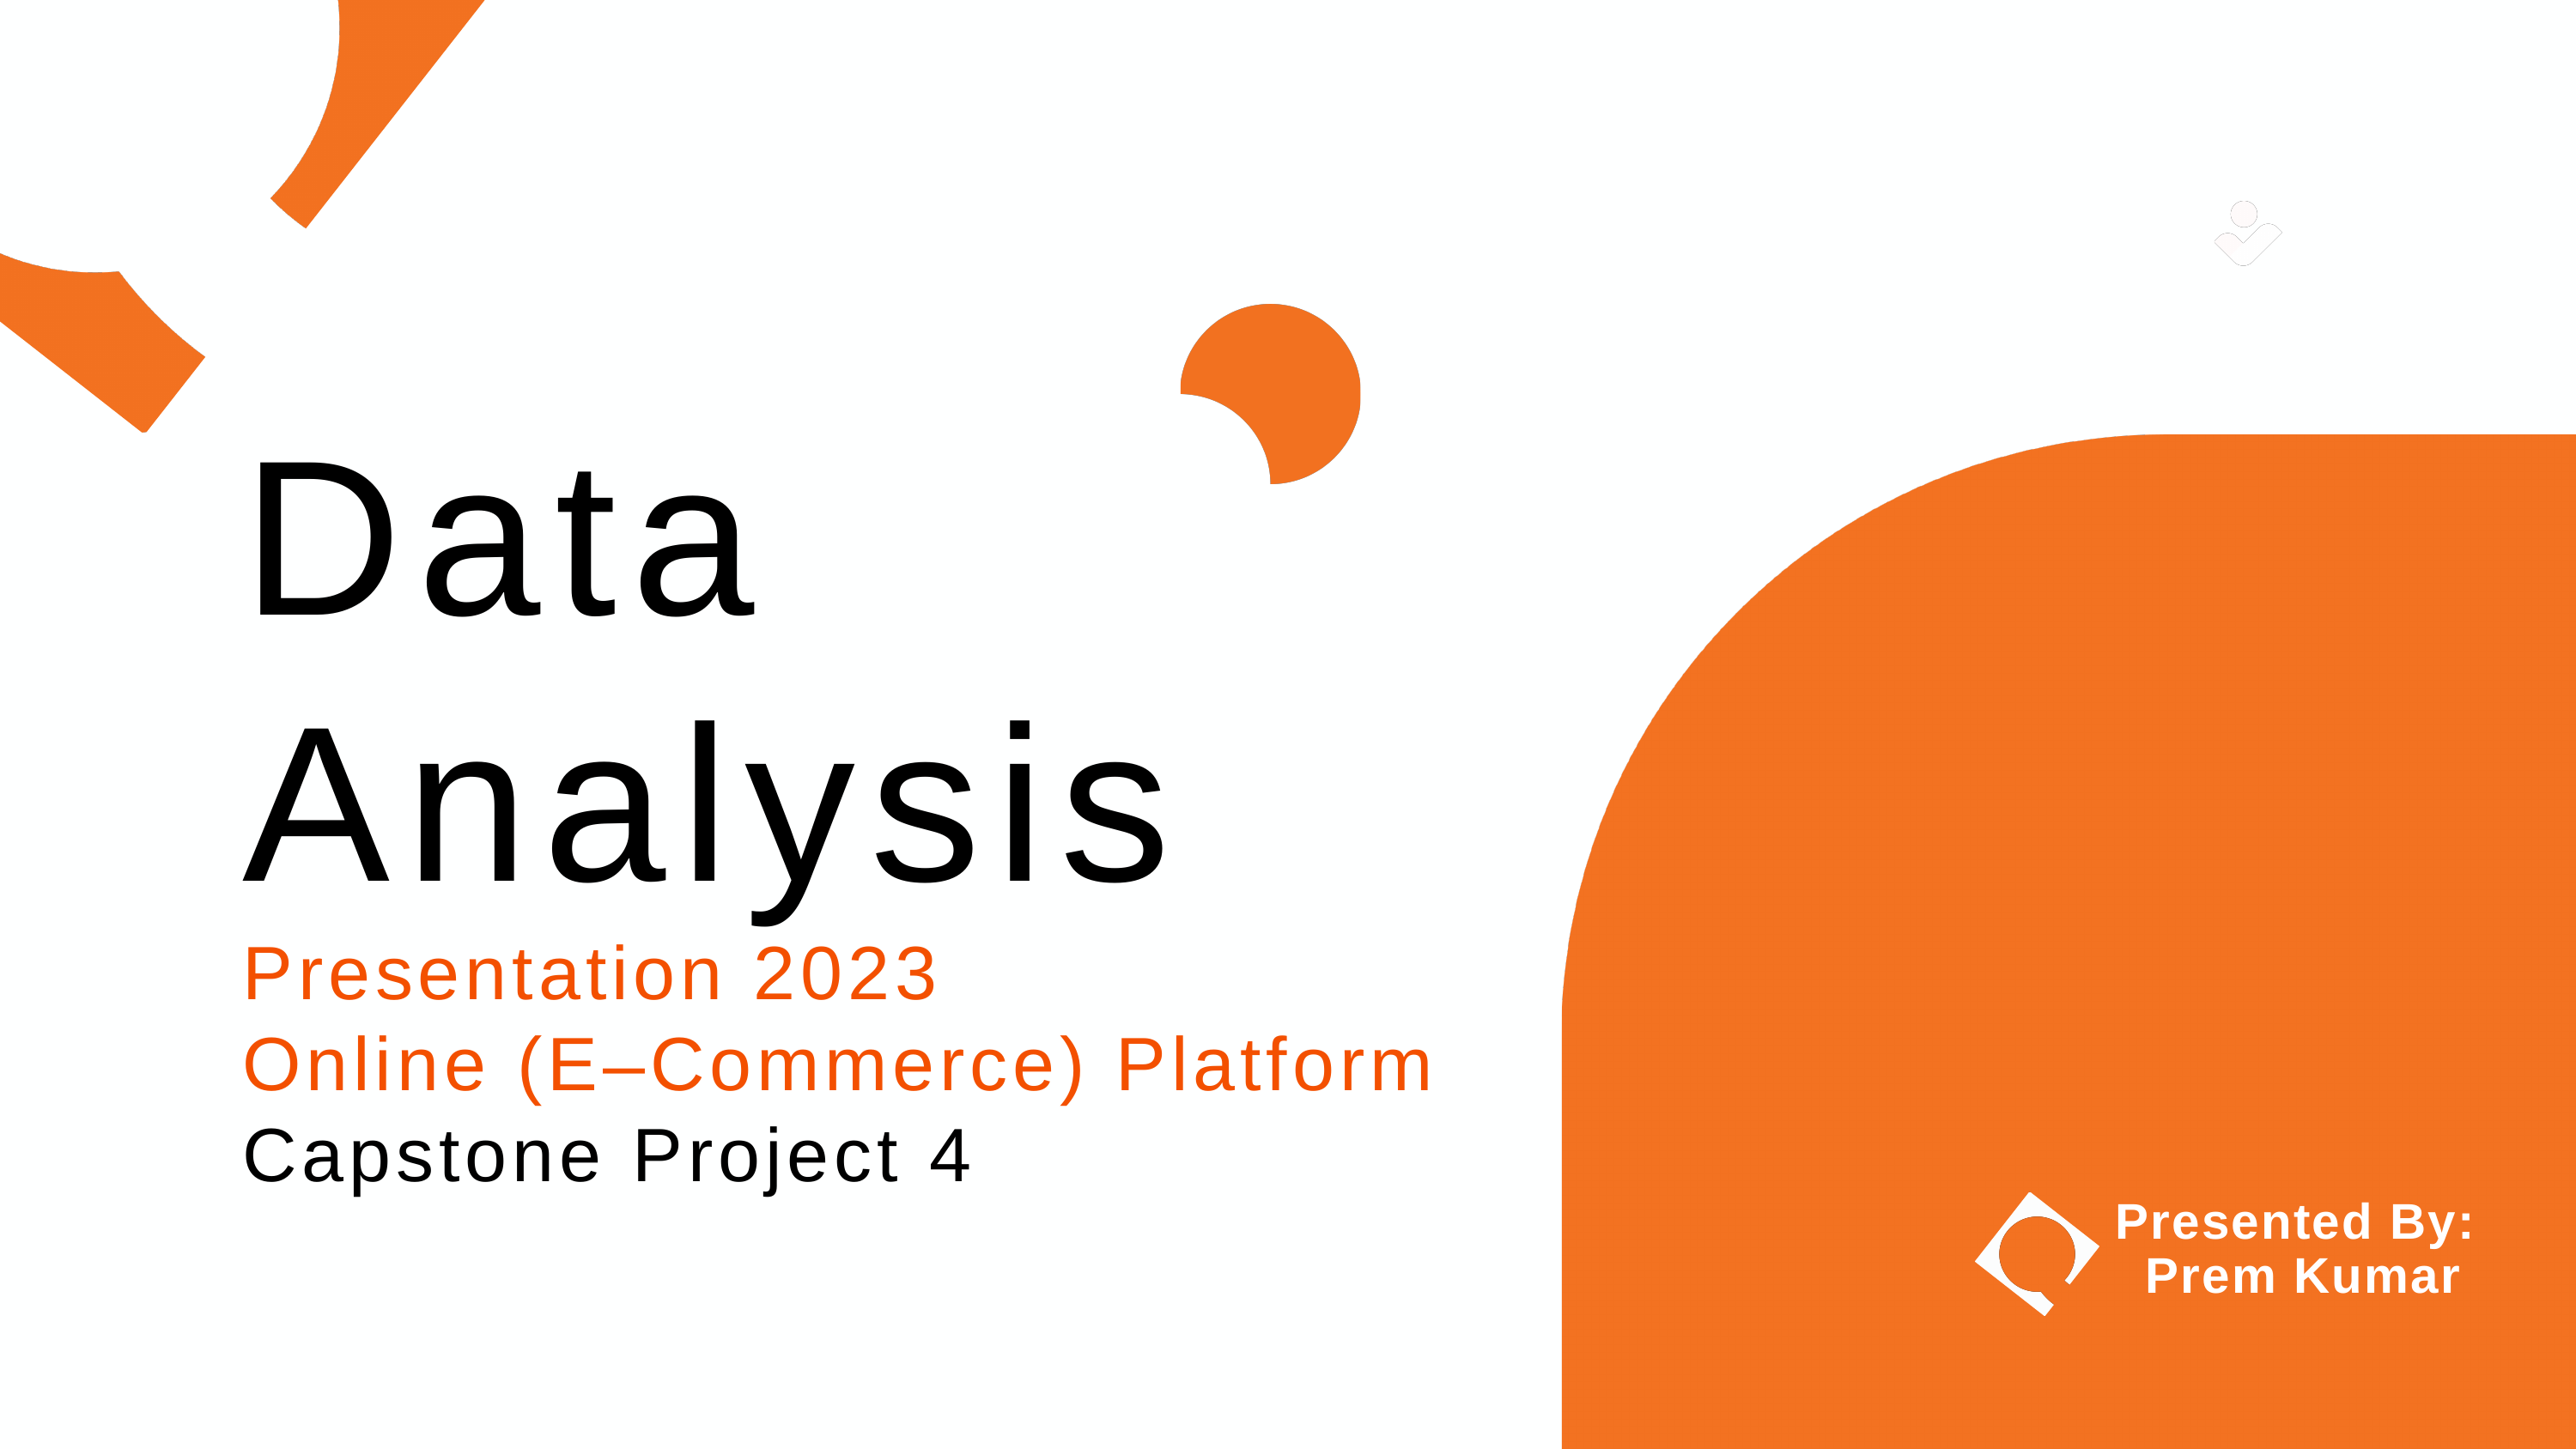

Data
Analysis

Presentation 2023
Online (E–Commerce) Platform
Capstone Project 4
Presented By:
Prem Kumar